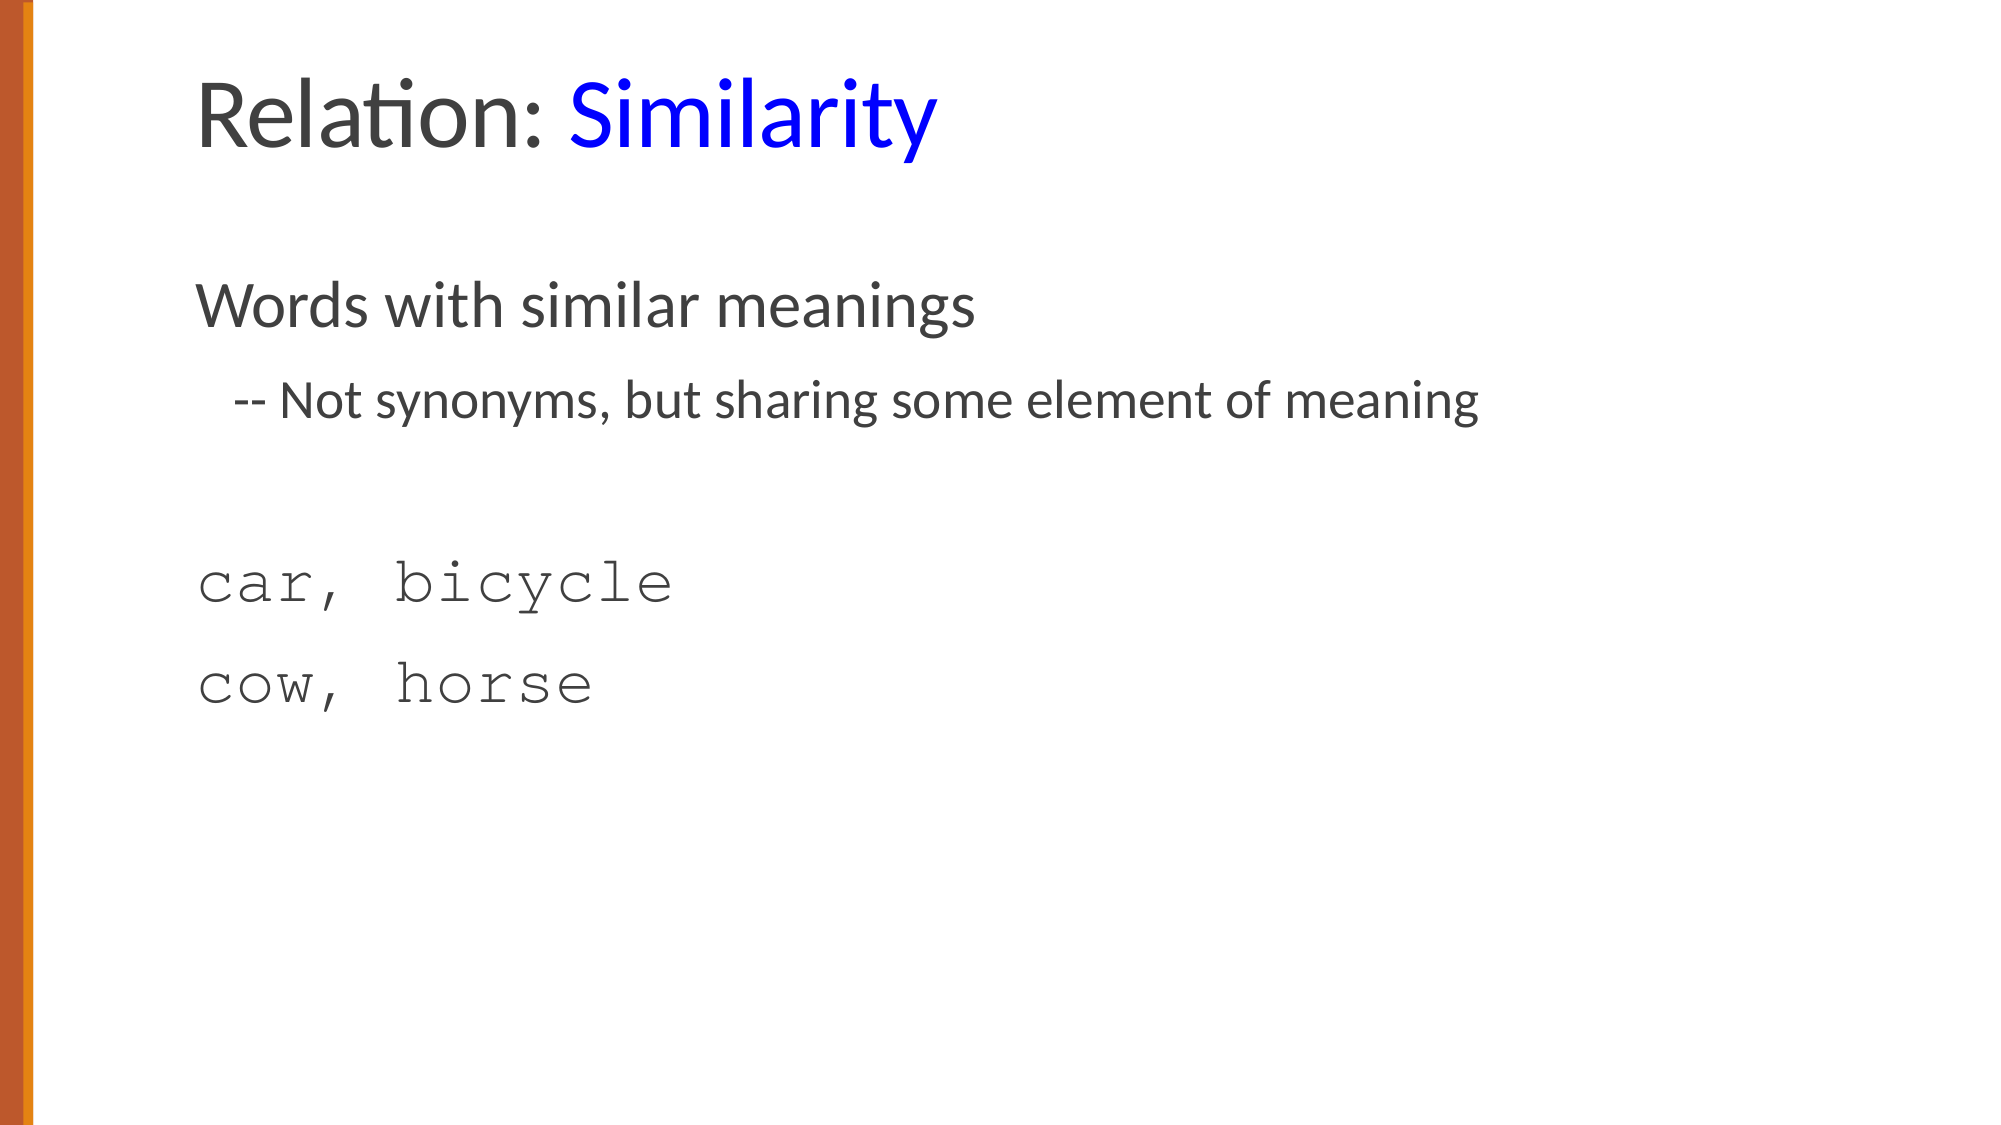

# Relation: Similarity
Words with similar meanings
-- Not synonyms, but sharing some element of meaning

car, bicycle
cow, horse